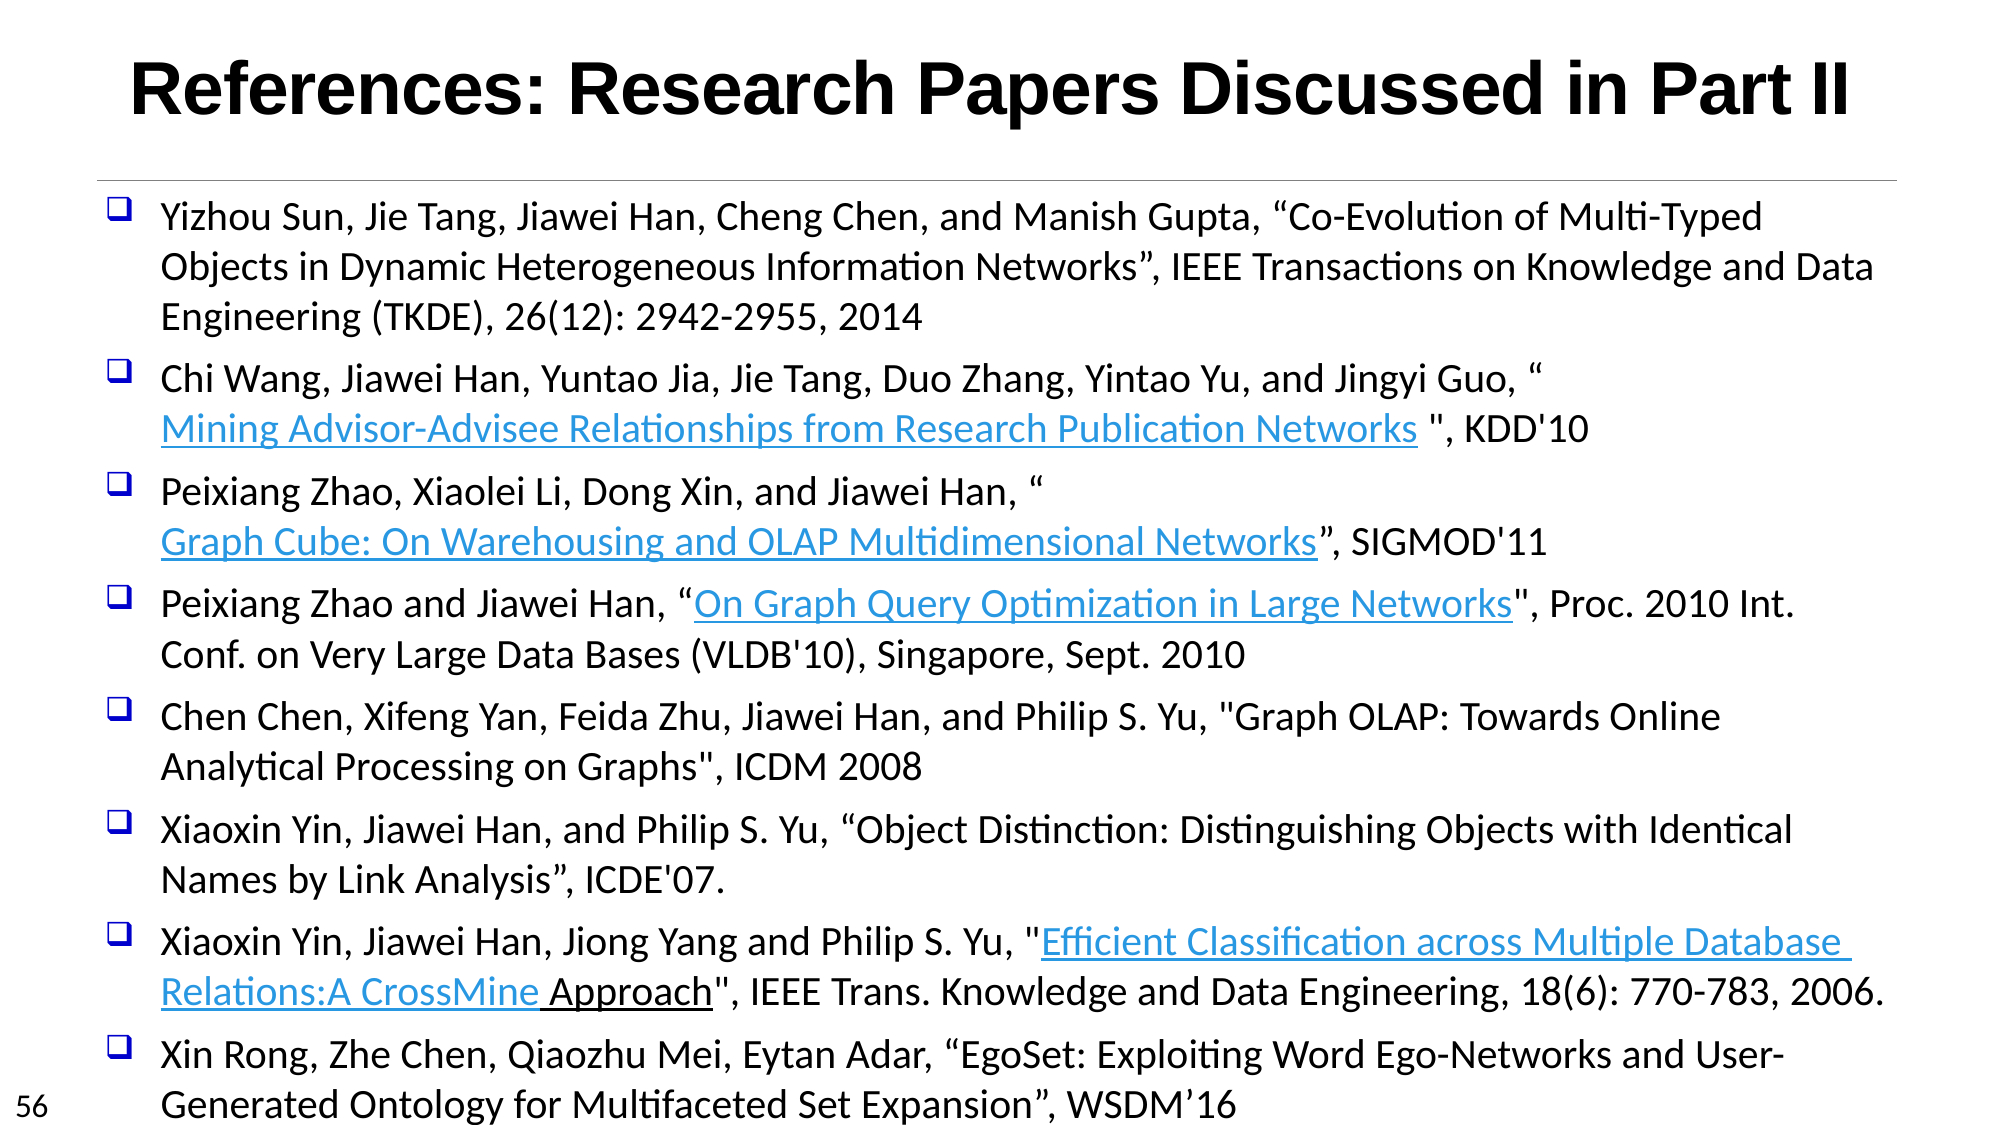

References: Research Papers Discussed in Part II
Yizhou Sun, Jie Tang, Jiawei Han, Cheng Chen, and Manish Gupta, “Co-Evolution of Multi-Typed Objects in Dynamic Heterogeneous Information Networks”, IEEE Transactions on Knowledge and Data Engineering (TKDE), 26(12): 2942-2955, 2014
Chi Wang, Jiawei Han, Yuntao Jia, Jie Tang, Duo Zhang, Yintao Yu, and Jingyi Guo, “Mining Advisor-Advisee Relationships from Research Publication Networks ", KDD'10
Peixiang Zhao, Xiaolei Li, Dong Xin, and Jiawei Han, “Graph Cube: On Warehousing and OLAP Multidimensional Networks”, SIGMOD'11
Peixiang Zhao and Jiawei Han, “On Graph Query Optimization in Large Networks", Proc. 2010 Int. Conf. on Very Large Data Bases (VLDB'10), Singapore, Sept. 2010
Chen Chen, Xifeng Yan, Feida Zhu, Jiawei Han, and Philip S. Yu, "Graph OLAP: Towards Online Analytical Processing on Graphs", ICDM 2008
Xiaoxin Yin, Jiawei Han, and Philip S. Yu, “Object Distinction: Distinguishing Objects with Identical Names by Link Analysis”, ICDE'07.
Xiaoxin Yin, Jiawei Han, Jiong Yang and Philip S. Yu, "Efficient Classification across Multiple Database Relations:A CrossMine Approach", IEEE Trans. Knowledge and Data Engineering, 18(6): 770-783, 2006.
Xin Rong, Zhe Chen, Qiaozhu Mei, Eytan Adar, “EgoSet: Exploiting Word Ego-Networks and User-Generated Ontology for Multifaceted Set Expansion”, WSDM’16